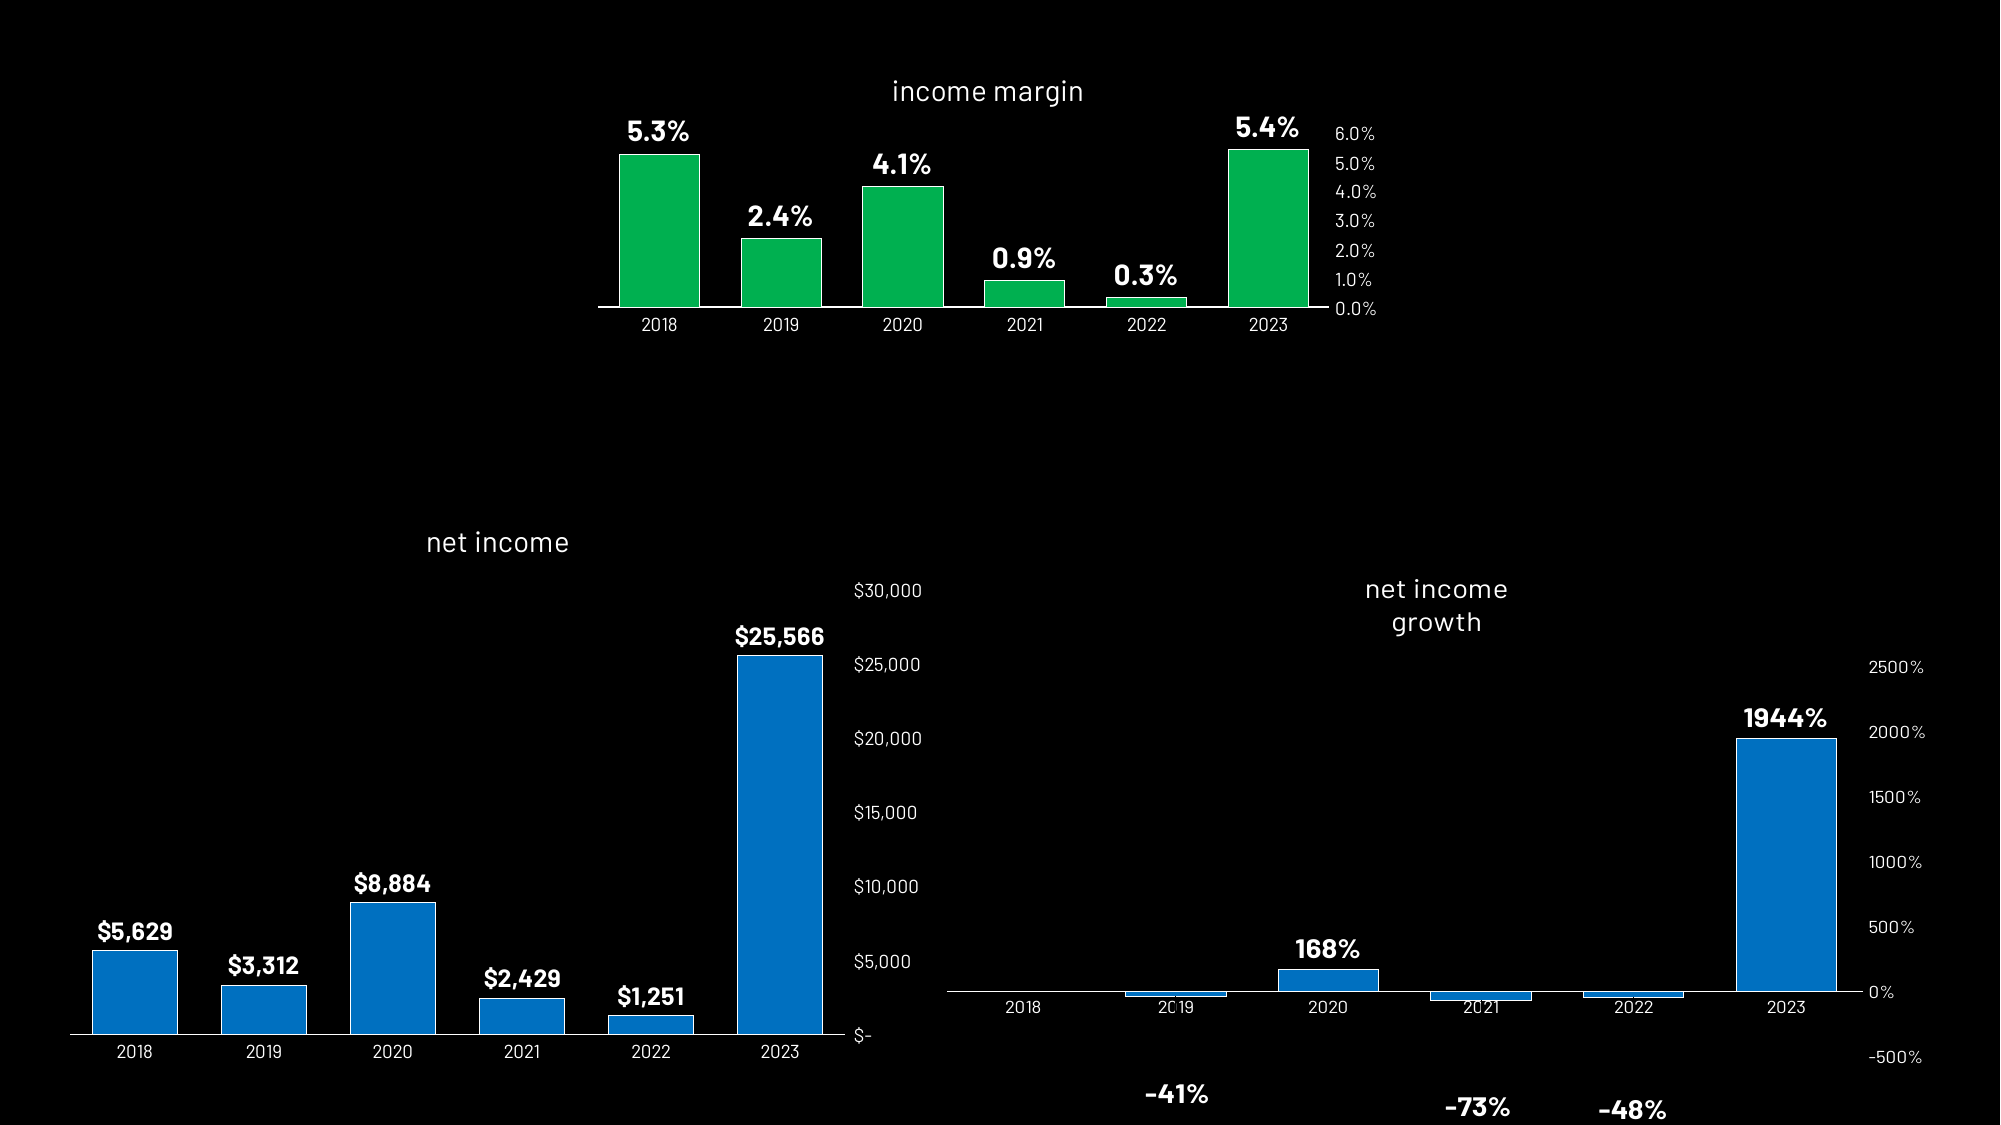

### Chart: income margin

| Category | net income |
|---|---|
| 2023 | 0.05418166944646365 |
| 2022 | 0.0034553238502969203 |
| 2021 | 0.009310044806267511 |
| 2020 | 0.041459772260593615 |
| 2019 | 0.023533925944874336 |
| 2018 | 0.0527489621695576 |

### Chart:

| Category | net income |
|---|---|
| 2023 | 25566.0 |
| 2022 | 1251.0 |
| 2021 | 2429.0 |
| 2020 | 8884.0 |
| 2019 | 3312.0 |
| 2018 | 5629.0 |

### Chart:

| Category | net income
growth |
|---|---|
| 2023 | 19.436450839328536 |
| 2022 | -0.4849732400164677 |
| 2021 | -0.7265871229176046 |
| 2020 | 1.682367149758454 |
| 2019 | -0.4116184046899982 |
| 2018 | None |